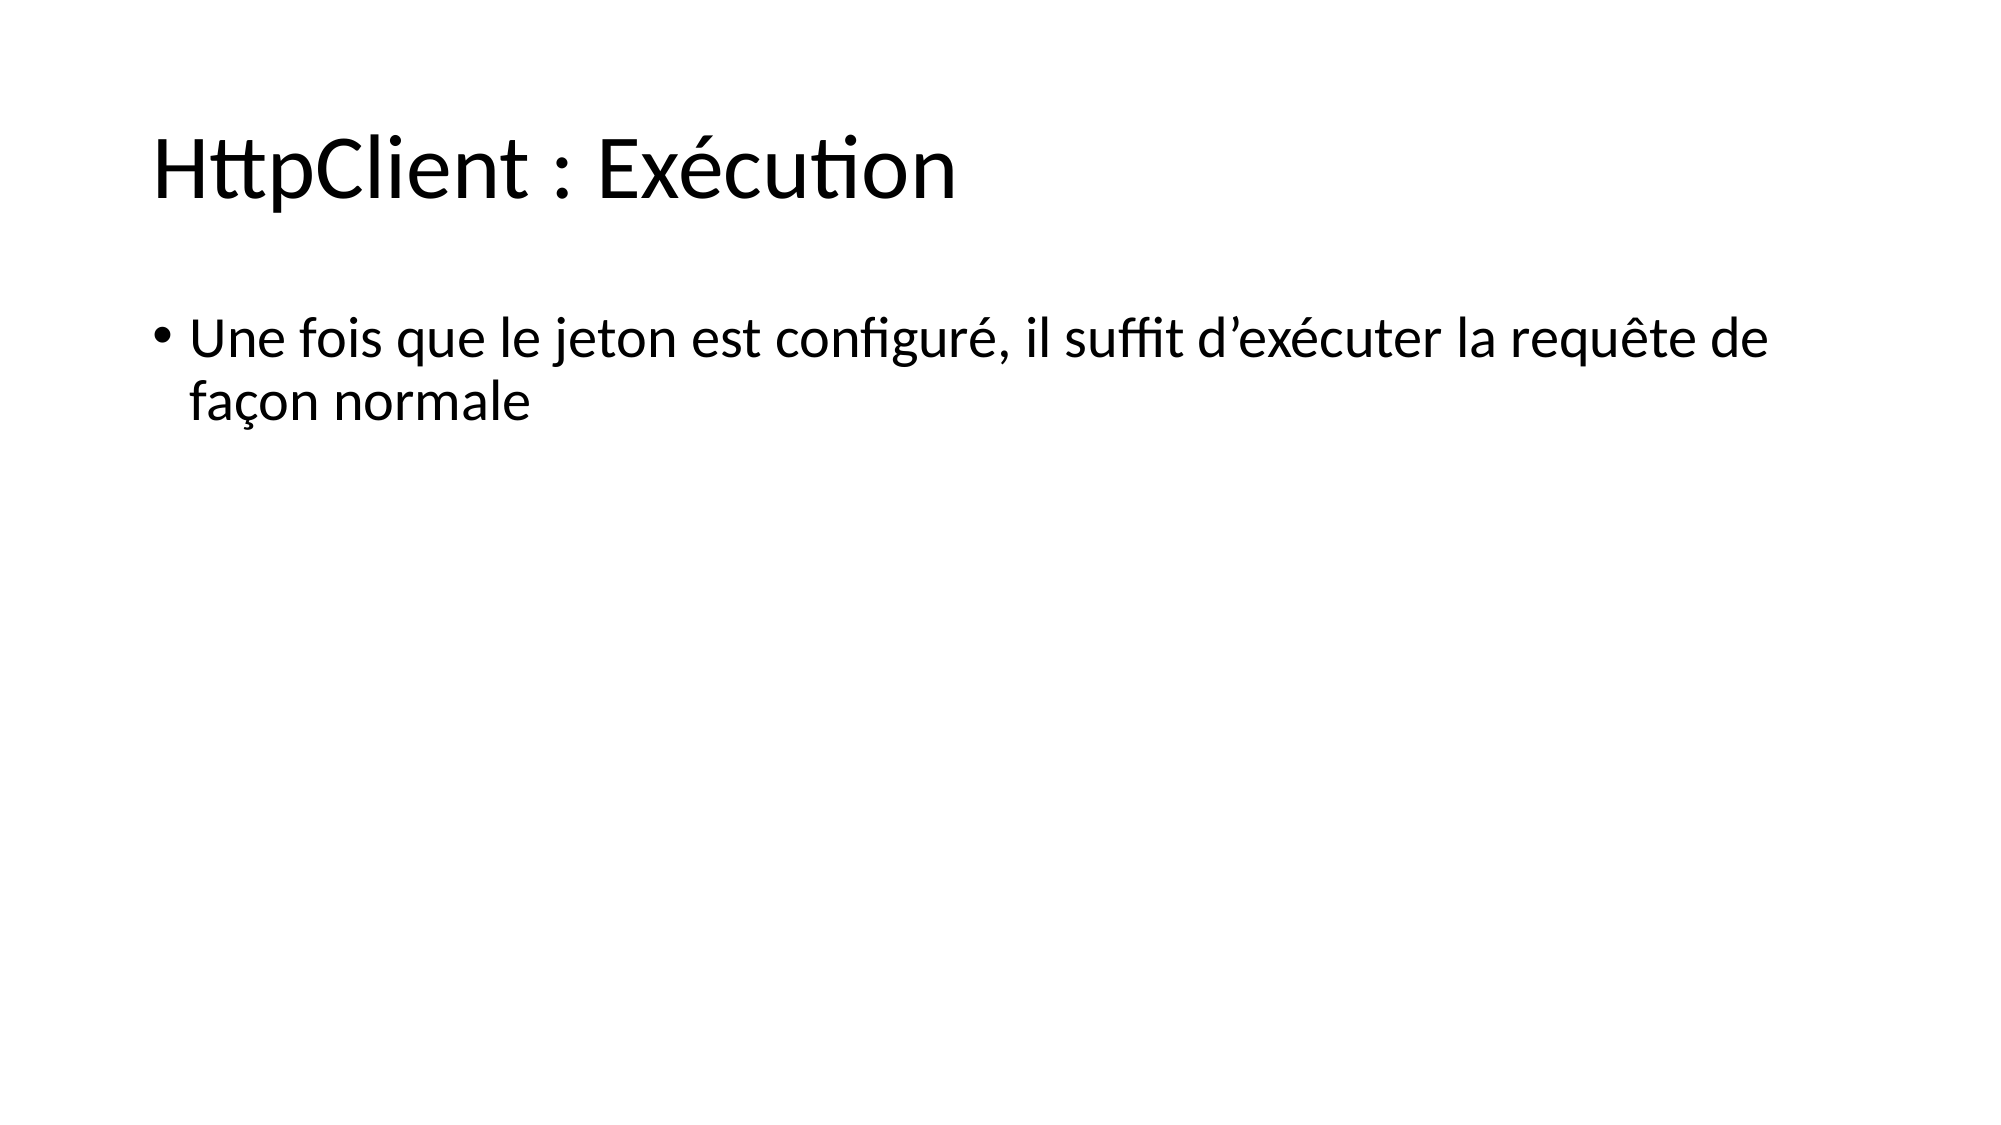

# HttpClient : Exécution
Une fois que le jeton est configuré, il suffit d’exécuter la requête de façon normale